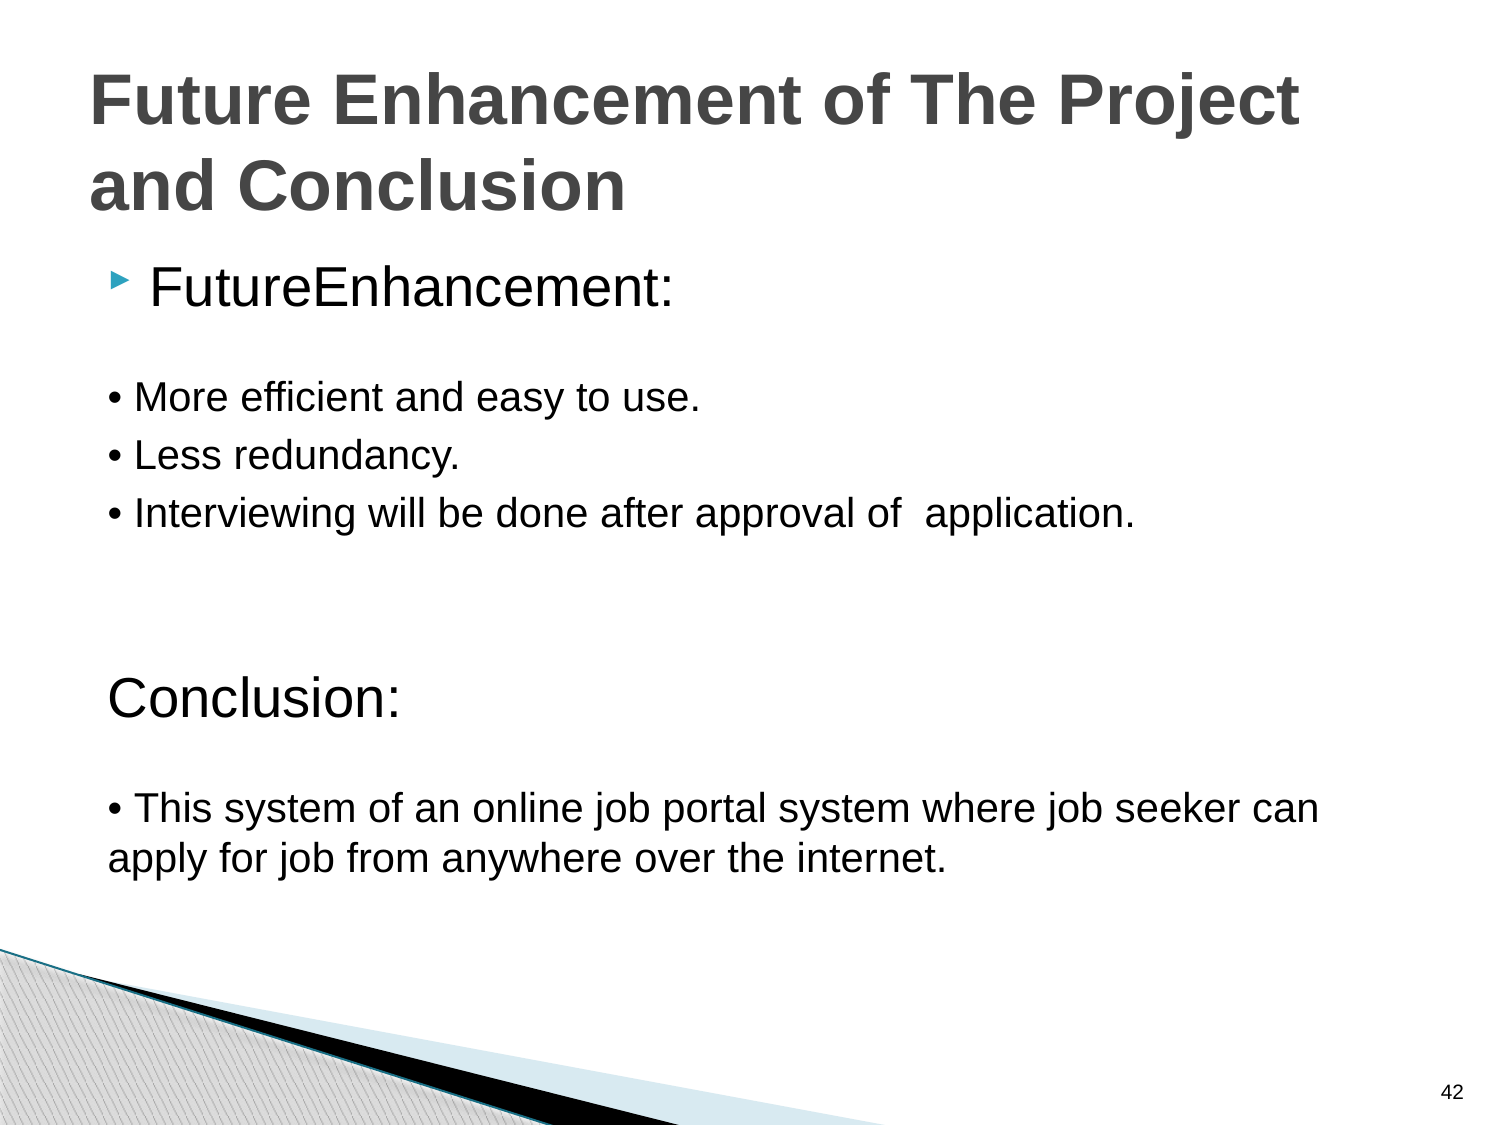

# Future Enhancement of The Project and Conclusion
FutureEnhancement:

• More efficient and easy to use.
• Less redundancy.
• Interviewing will be done after approval of  application.

Conclusion:

• This system of an online job portal system where job seeker can apply for job from anywhere over the internet.
42